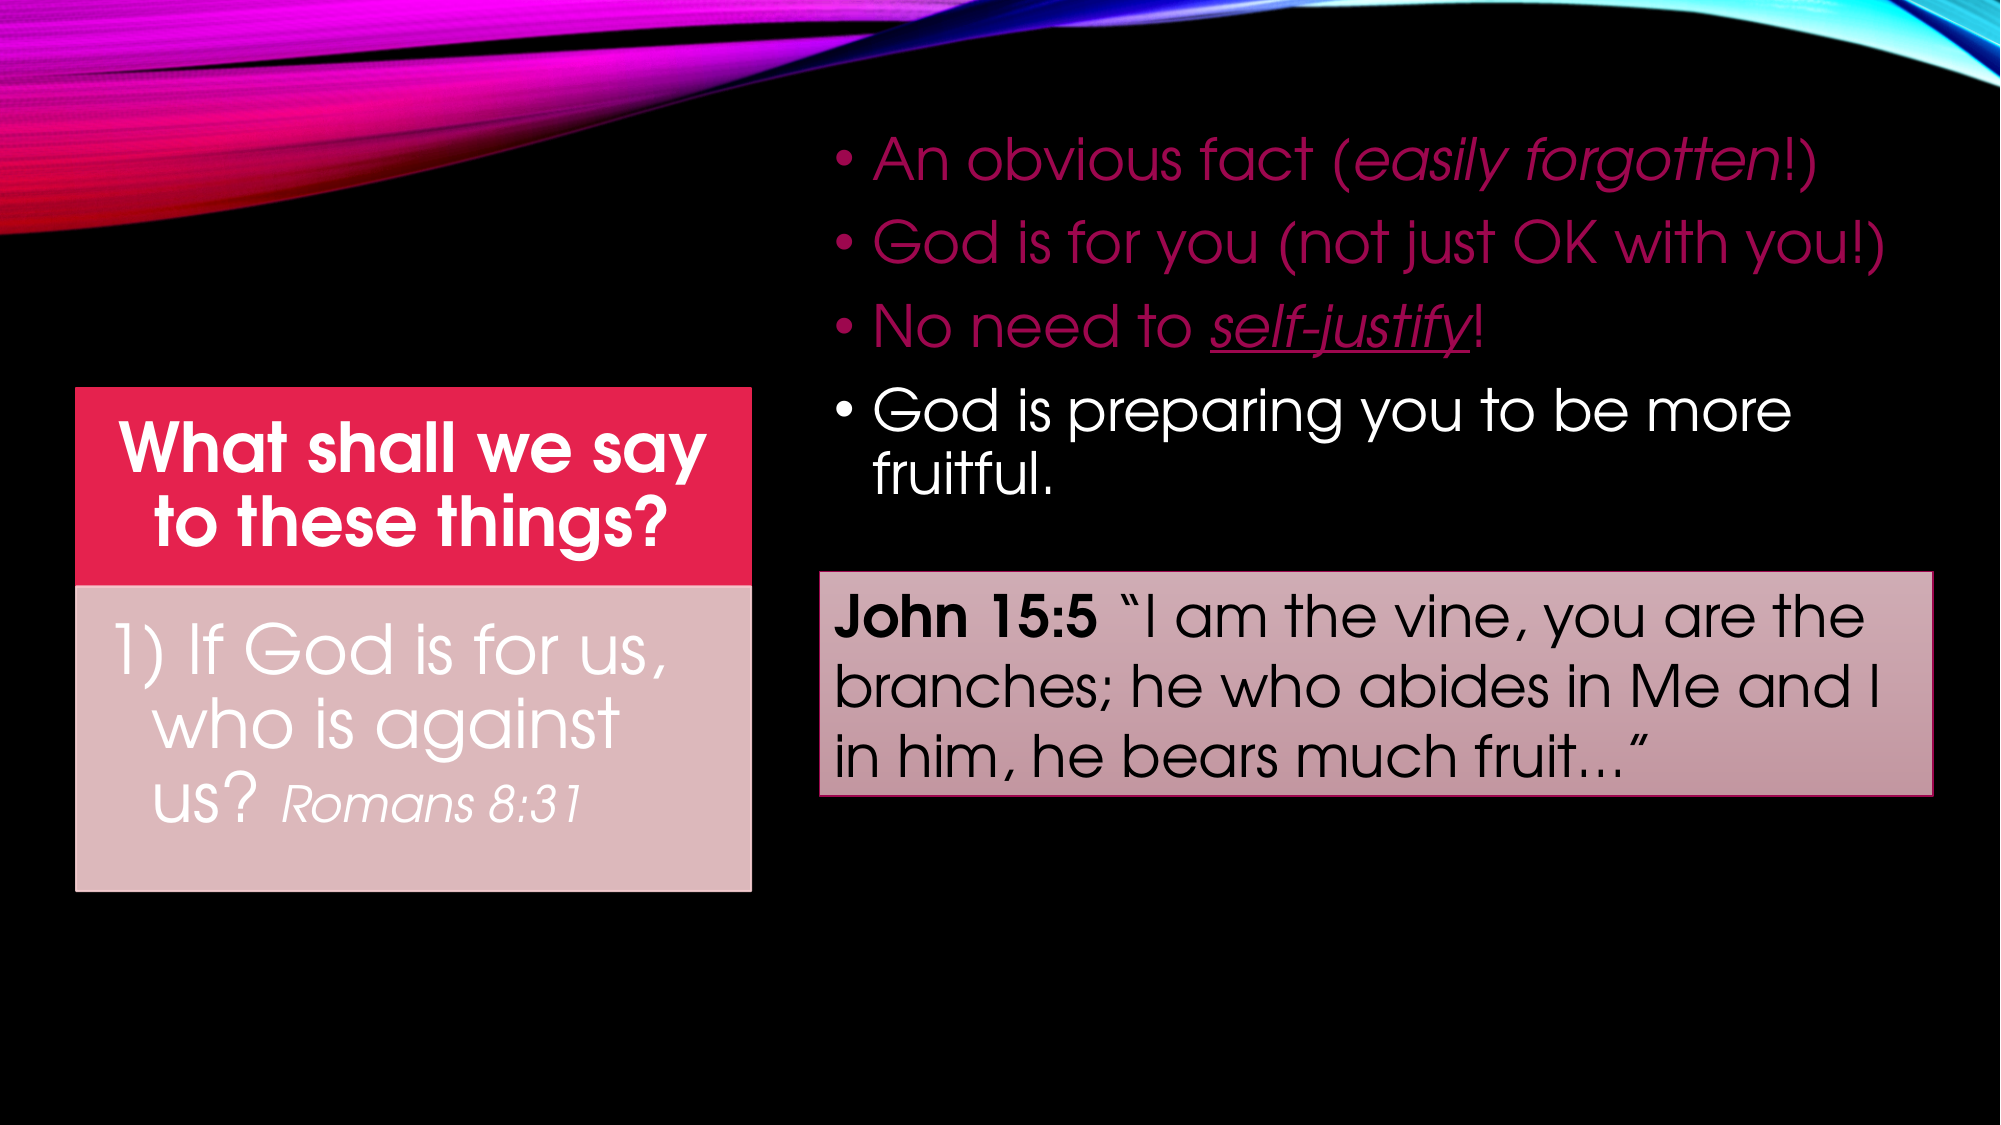

An obvious fact (easily forgotten!)
God is for you (not just OK with you!)
No need to self-justify!
God is preparing you to be more fruitful.
What shall we say to these things?
1) If God is for us, who is against us? Romans 8:31
John 15:5 “I am the vine, you are the branches; he who abides in Me and I in him, he bears much fruit…”